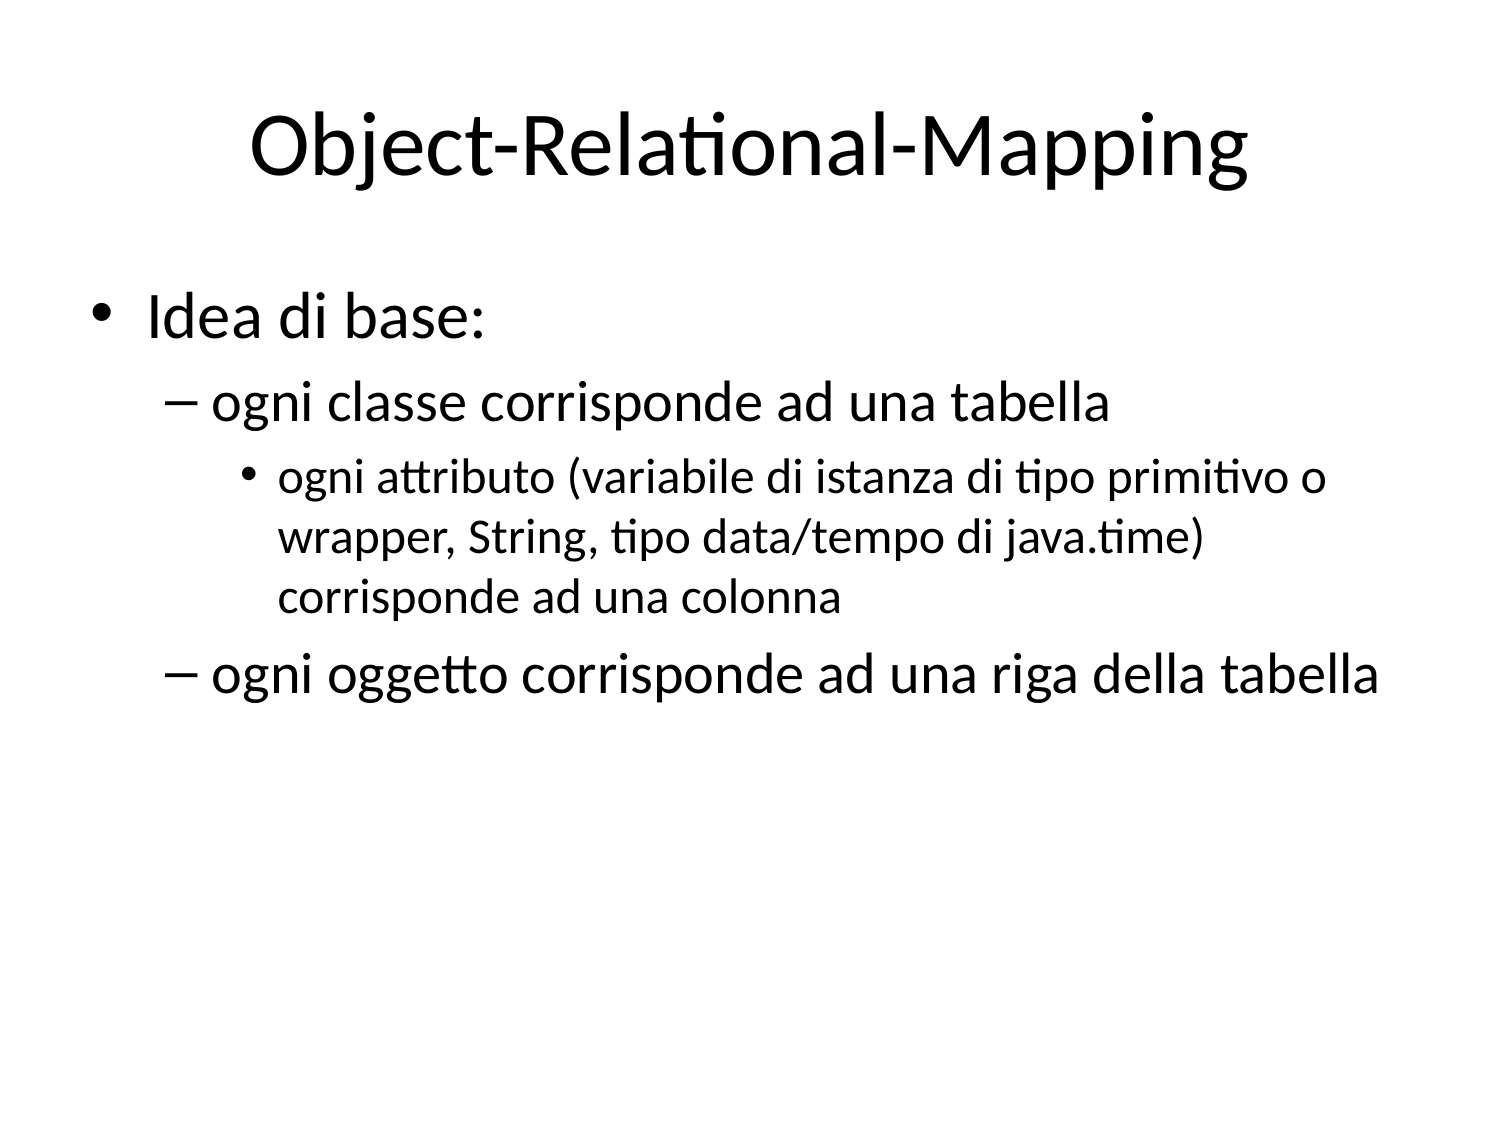

# Object-Relational-Mapping
Idea di base:
ogni classe corrisponde ad una tabella
ogni attributo (variabile di istanza di tipo primitivo o wrapper, String, tipo data/tempo di java.time) corrisponde ad una colonna
ogni oggetto corrisponde ad una riga della tabella